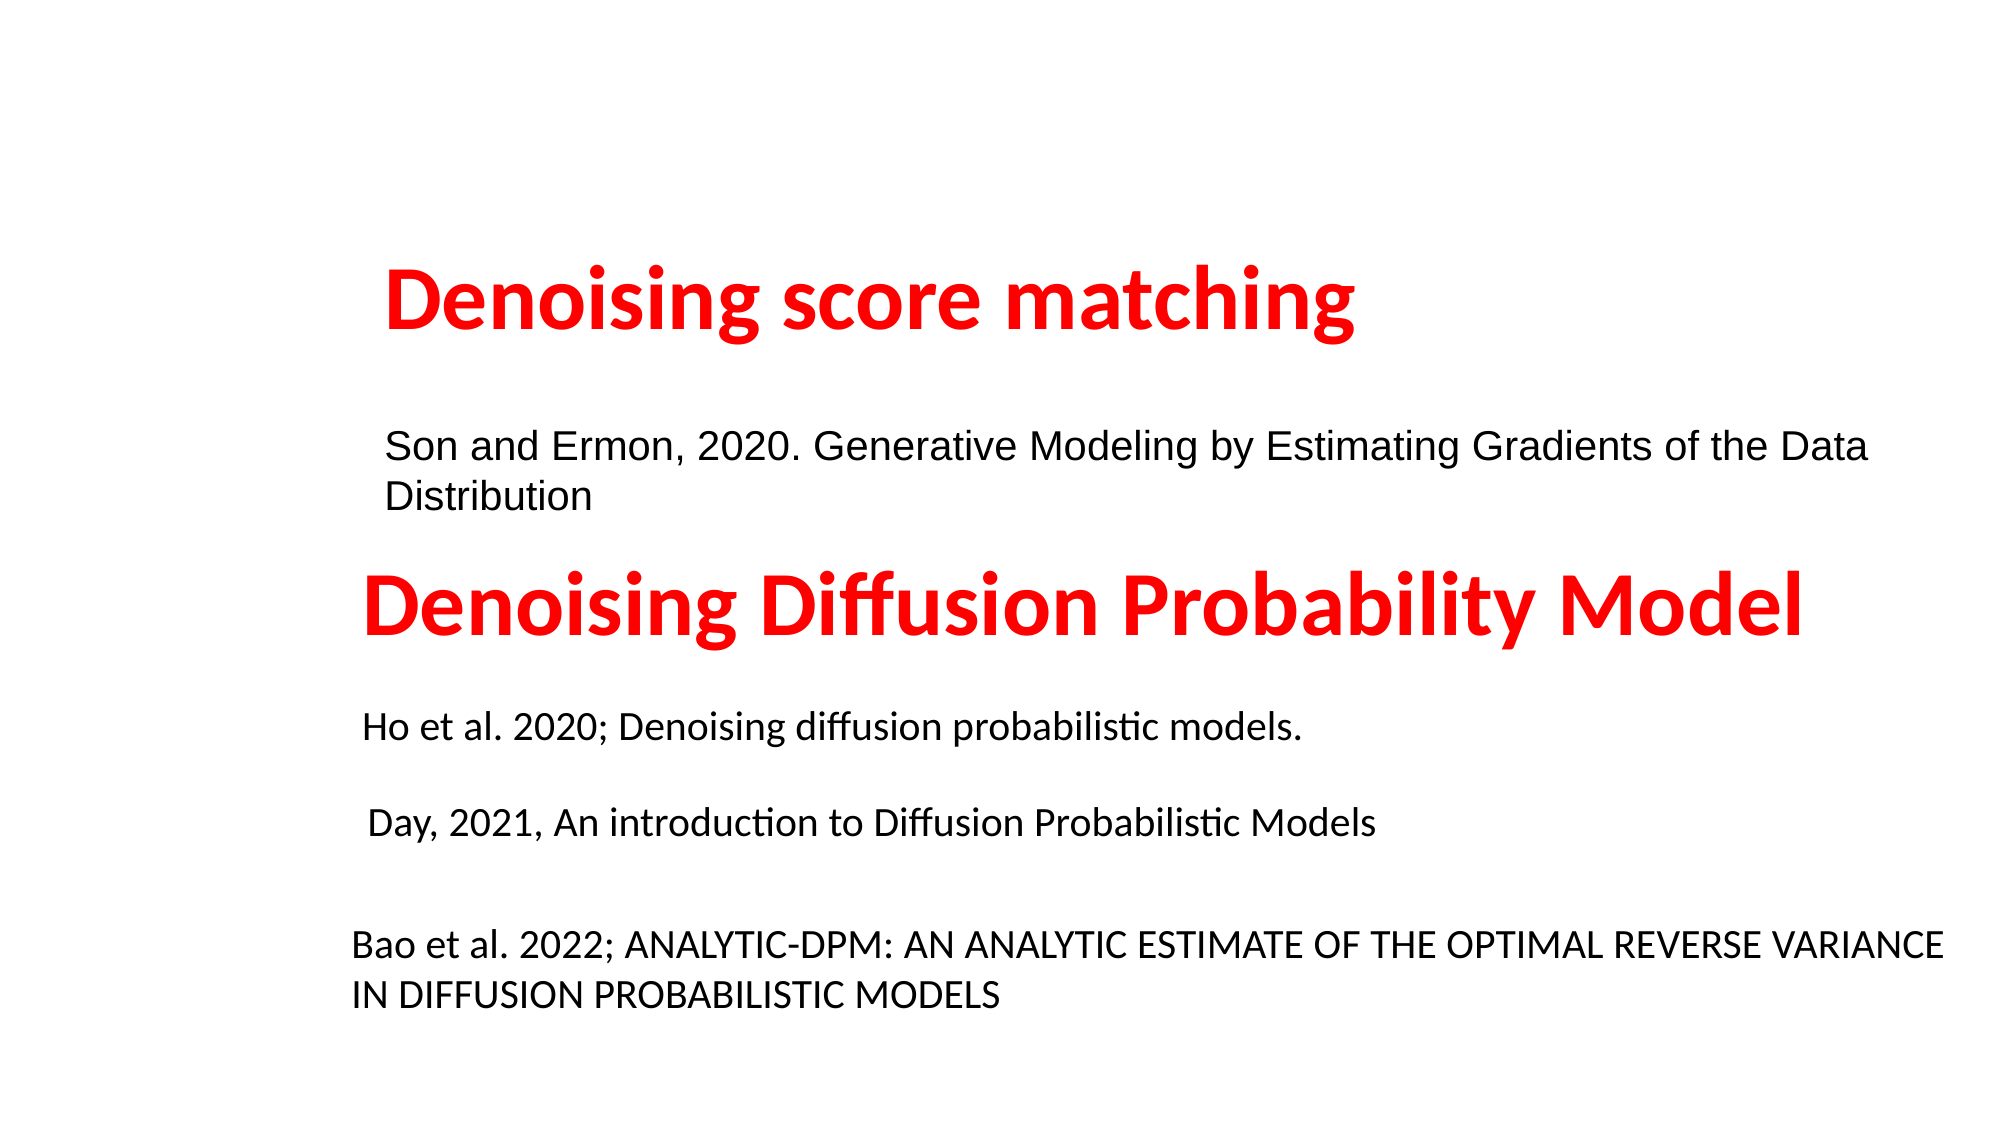

Denoising score matching
Son and Ermon, 2020. Generative Modeling by Estimating Gradients of the Data Distribution
Denoising Diffusion Probability Model
Ho et al. 2020; Denoising diffusion probabilistic models.
Day, 2021, An introduction to Diffusion Probabilistic Models
Bao et al. 2022; ANALYTIC-DPM: AN ANALYTIC ESTIMATE OF THE OPTIMAL REVERSE VARIANCE IN DIFFUSION PROBABILISTIC MODELS